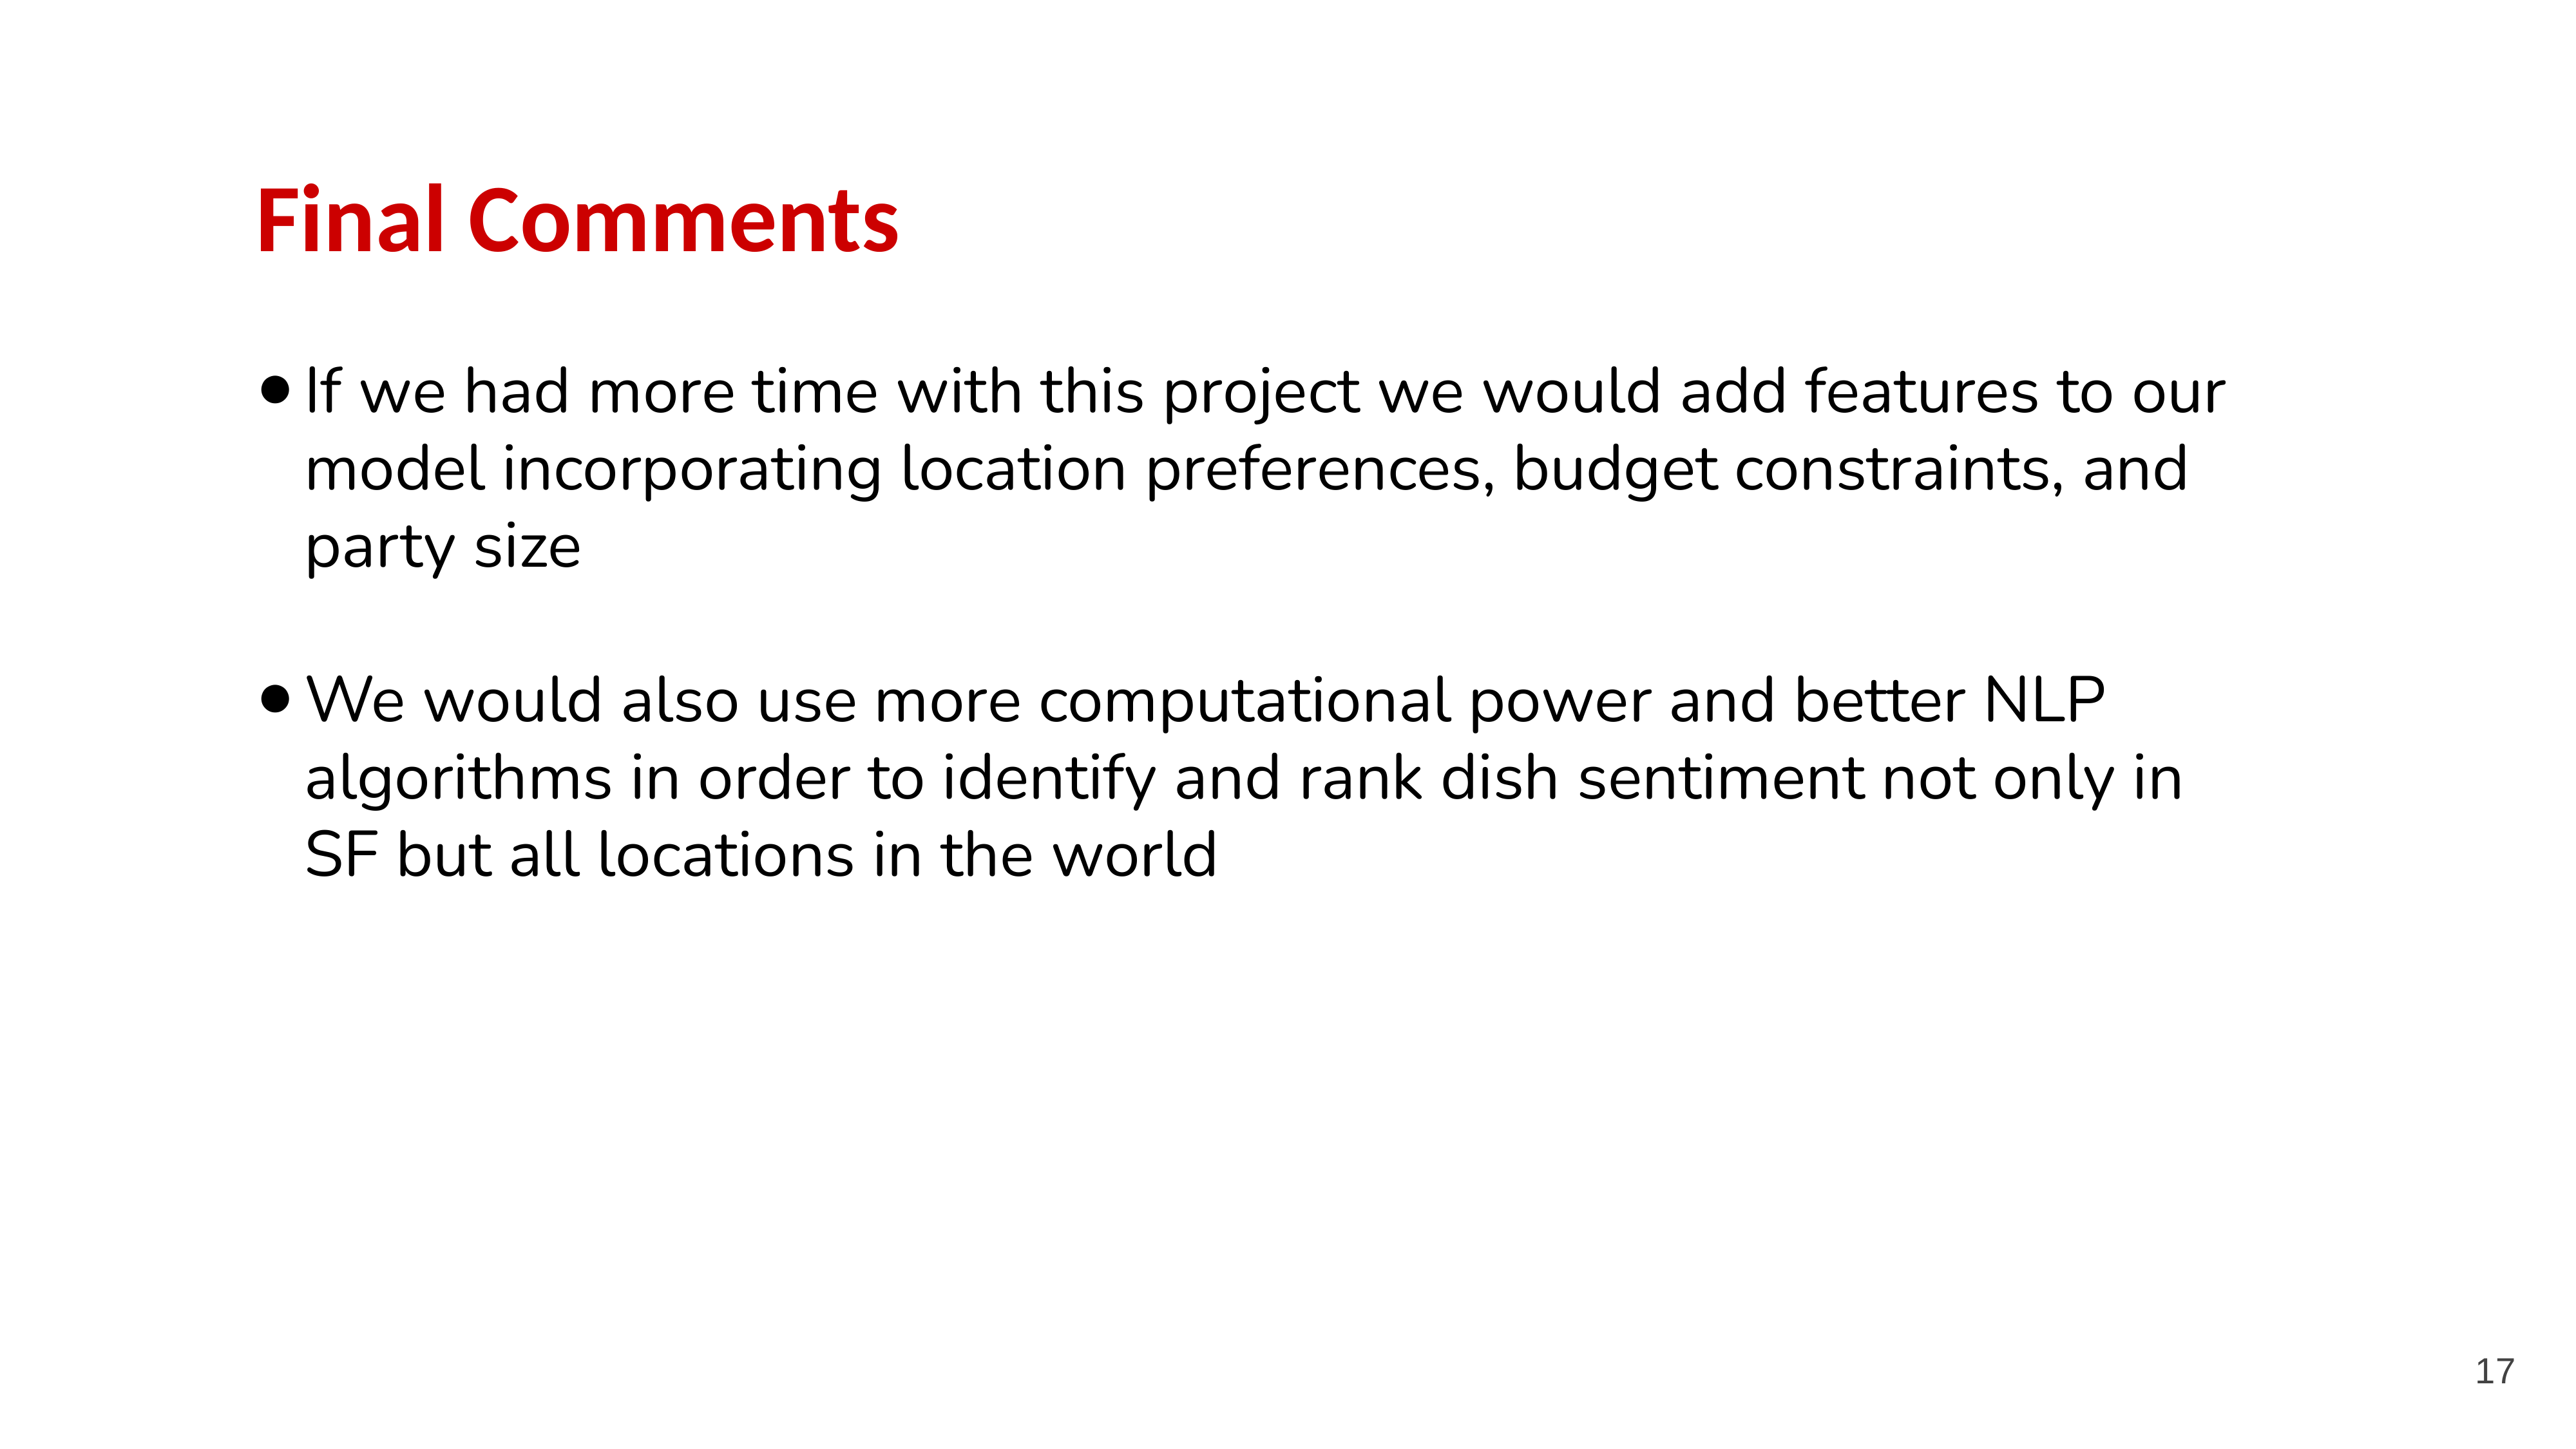

Final Comments

If we had more time with this project we would add features to our model incorporating location preferences, budget constraints, and party size

We would also use more computational power and better NLP algorithms in order to identify and rank dish sentiment not only in SF but all locations in the world
17